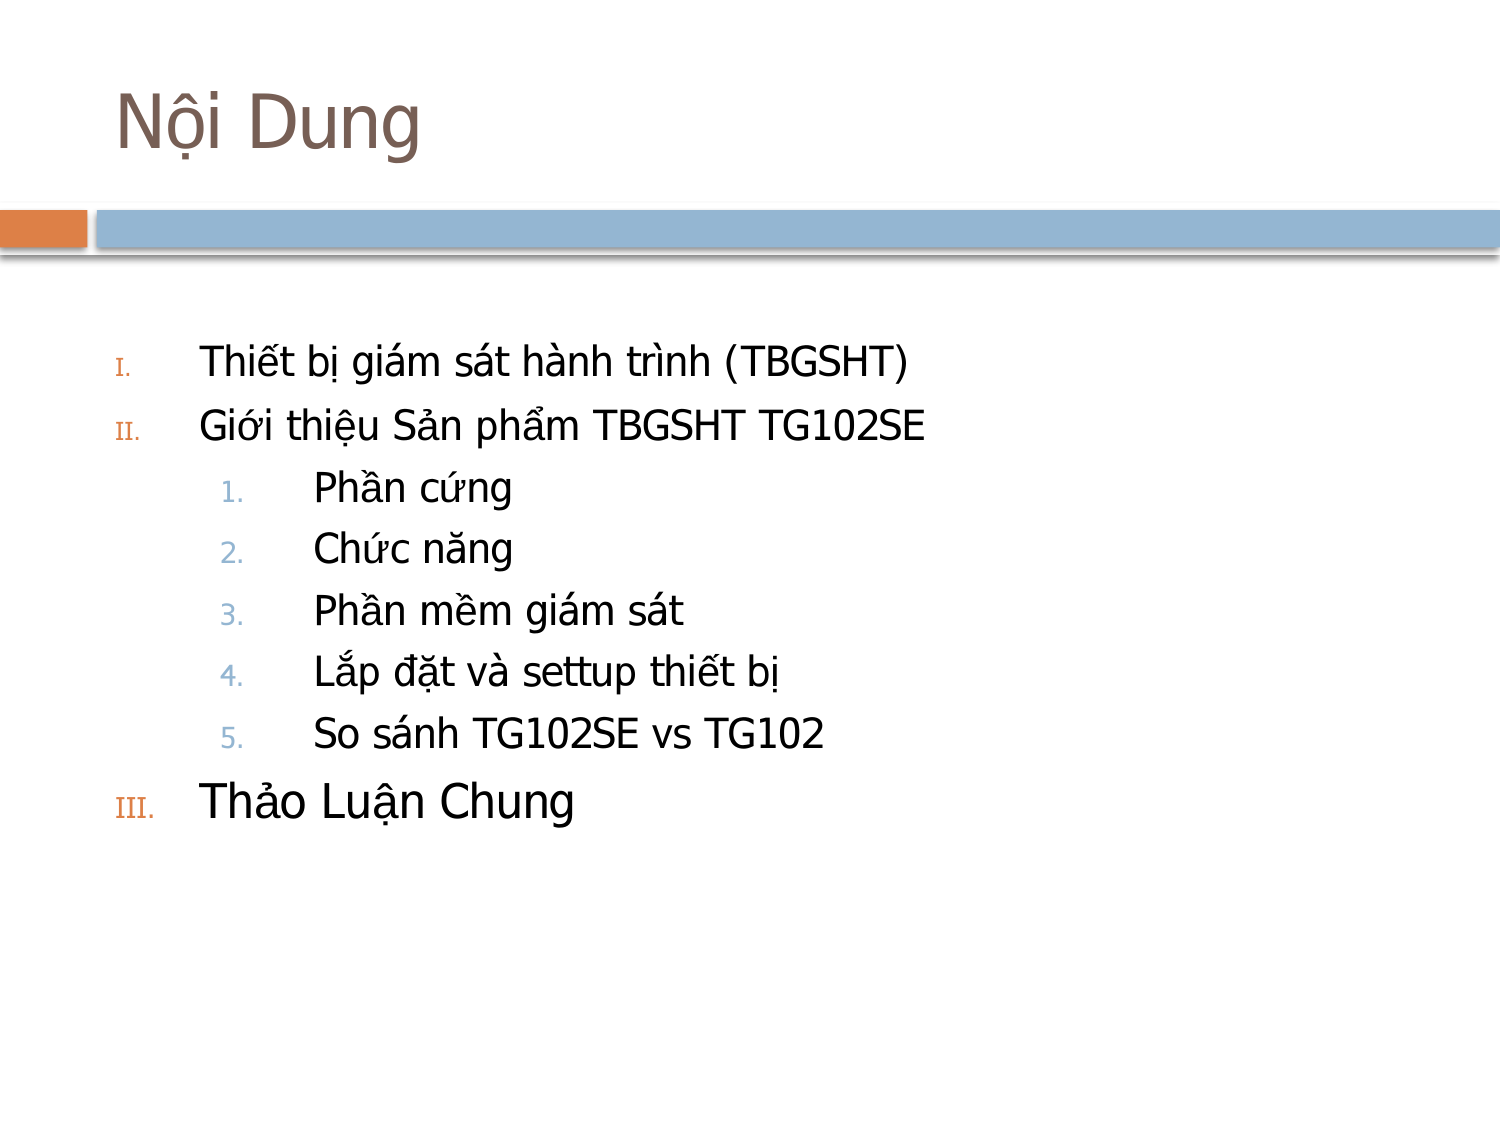

# Nội Dung

Thiết bị giám sát hành trình (TBGSHT)
Giới thiệu Sản phẩm TBGSHT TG102SE
Phần cứng
Chức năng
Phần mềm giám sát
Lắp đặt và settup thiết bị
So sánh TG102SE vs TG102
Thảo Luận Chung